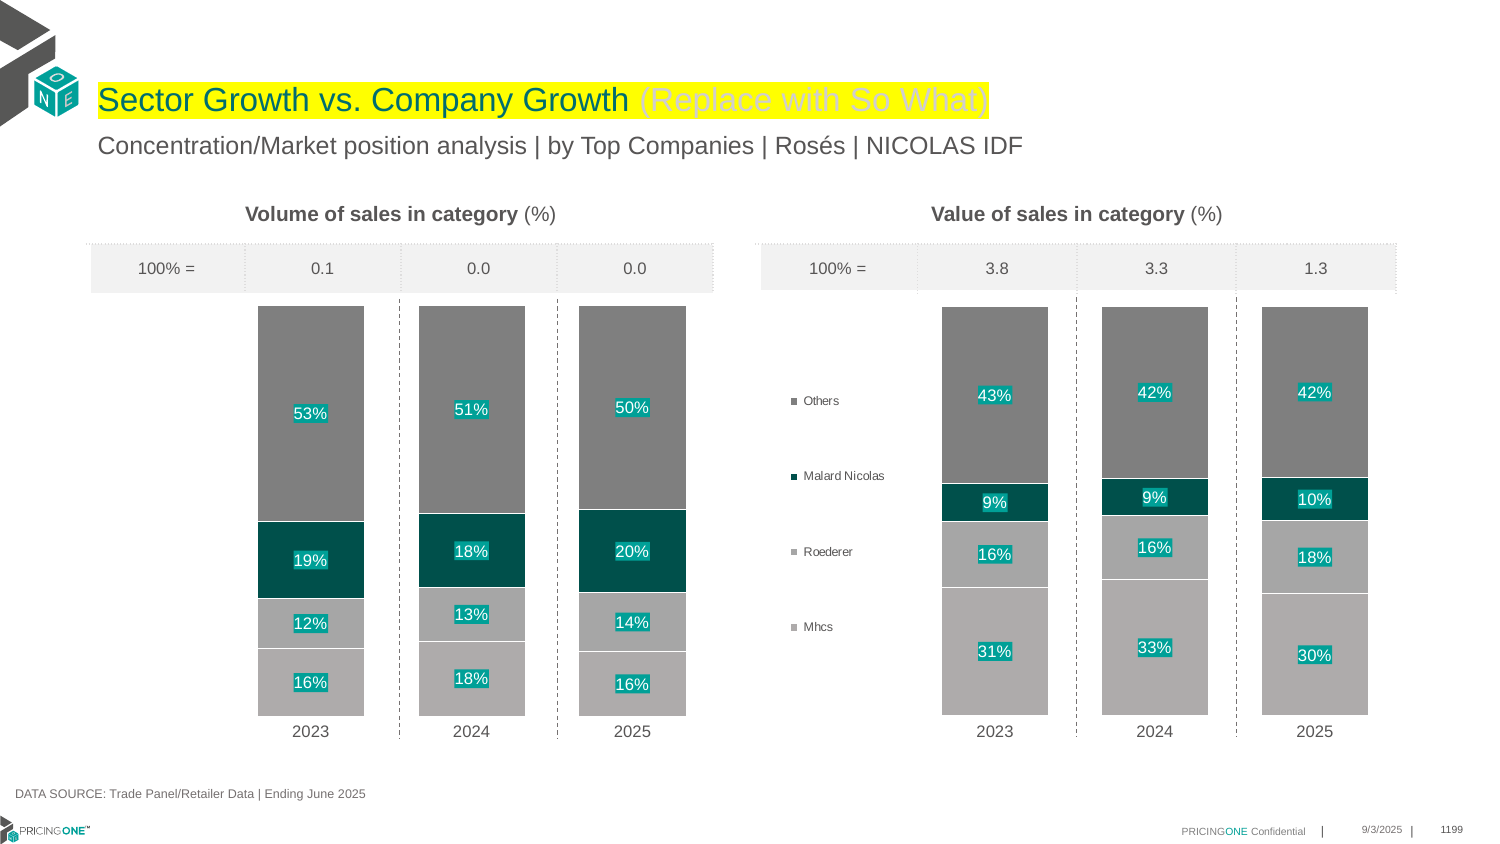

# Sector Growth vs. Company Growth (Replace with So What)
Concentration/Market position analysis | by Top Companies | Rosés | NICOLAS IDF
| Volume of sales in category (%) |  |  |  |
| --- | --- | --- | --- |
| 100% = | 0.1 | 0.0 | 0.0 |
| Value of sales in category (%) |  |  |  |
| --- | --- | --- | --- |
| 100% = | 3.8 | 3.3 | 1.3 |

### Chart

| Category | Mhcs | Roederer | Malard Nicolas | Others |
|---|---|---|---|---|
| 2023 | 0.16391841200375118 | 0.1235151609878087 | 0.1863277586745858 | 0.5262386683338544 |
| 2024 | 0.18315892970011938 | 0.1298780345061685 | 0.17964744715218767 | 0.5073155886415245 |
| 2025 | 0.15798270893371757 | 0.1429971181556196 | 0.2013256484149856 | 0.4976945244956773 |

### Chart

| Category | Mhcs | Roederer | Malard Nicolas | Others |
|---|---|---|---|---|
| 2023 | 0.3141590845136479 | 0.1593395648741765 | 0.09295721357589197 | 0.4335441370362837 |
| 2024 | 0.33215878549373934 | 0.15605660844695995 | 0.09065997547726262 | 0.4211246305820381 |
| 2025 | 0.2978936911548367 | 0.1786233033244488 | 0.10450195307198798 | 0.4189810524487265 |
DATA SOURCE: Trade Panel/Retailer Data | Ending June 2025

9/3/2025
1199